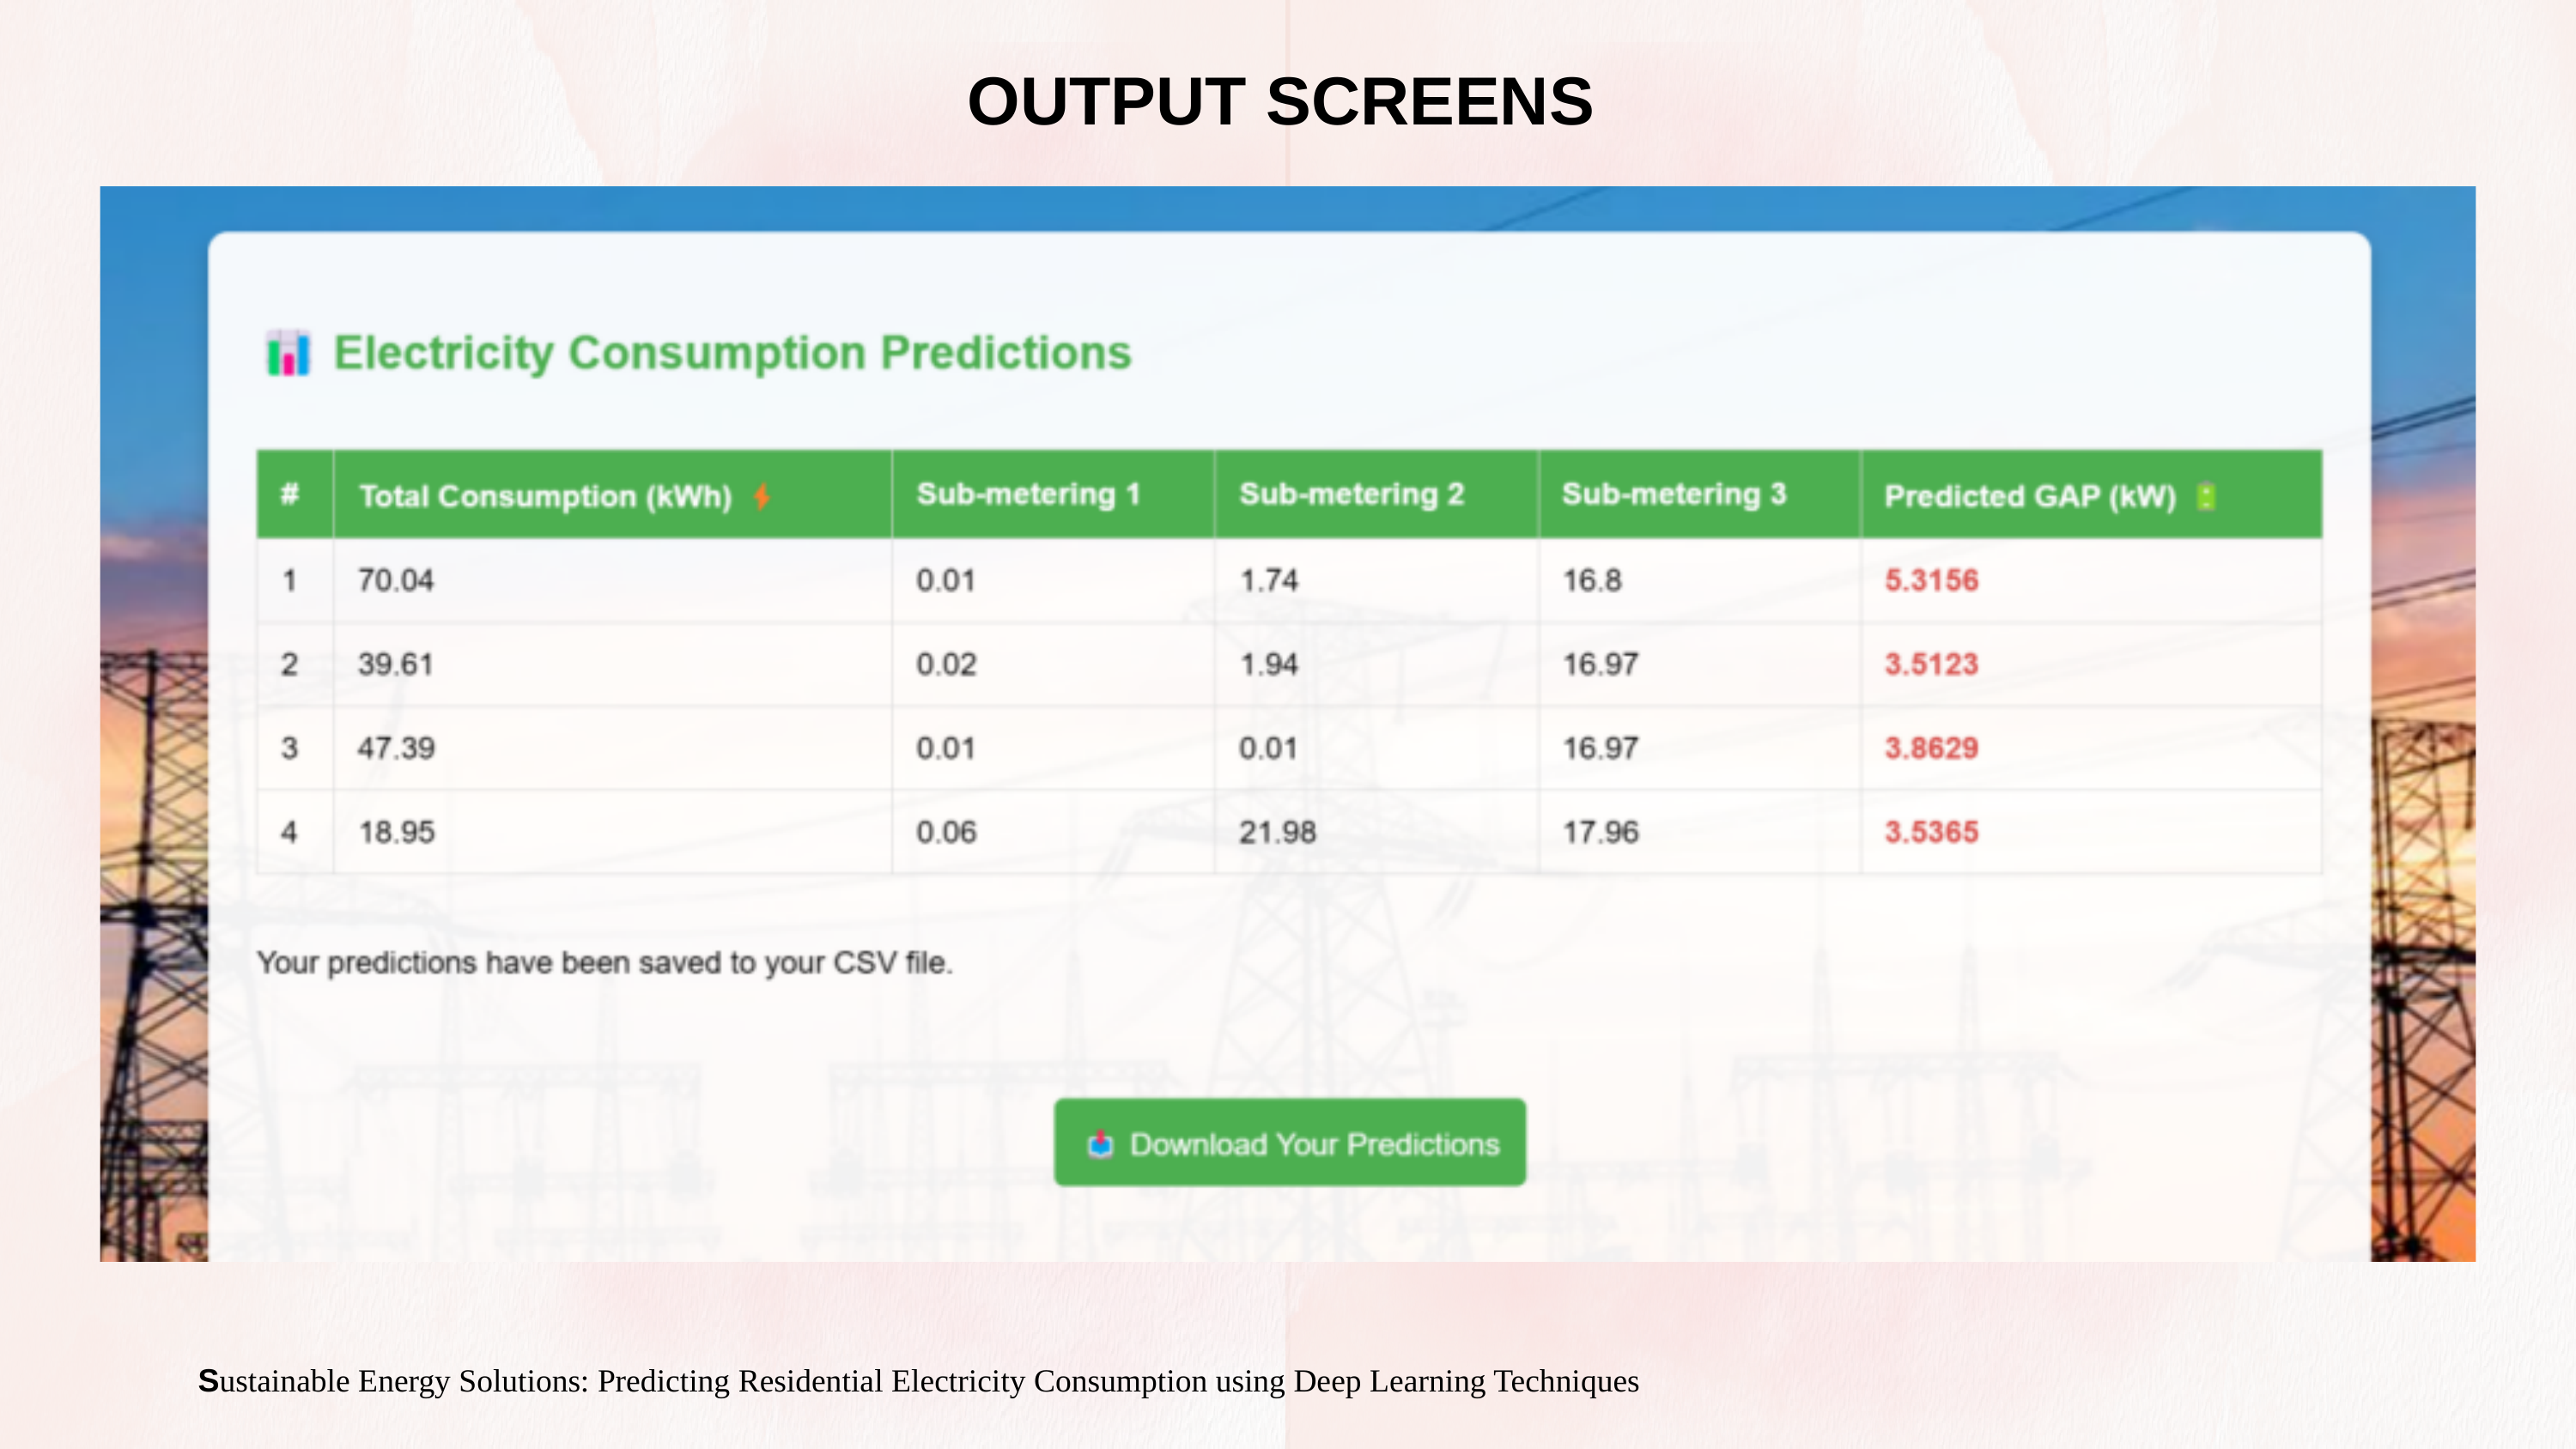

OUTPUT SCREENS

Sustainable Energy Solutions: Predicting Residential Electricity Consumption using Deep Learning Techniques